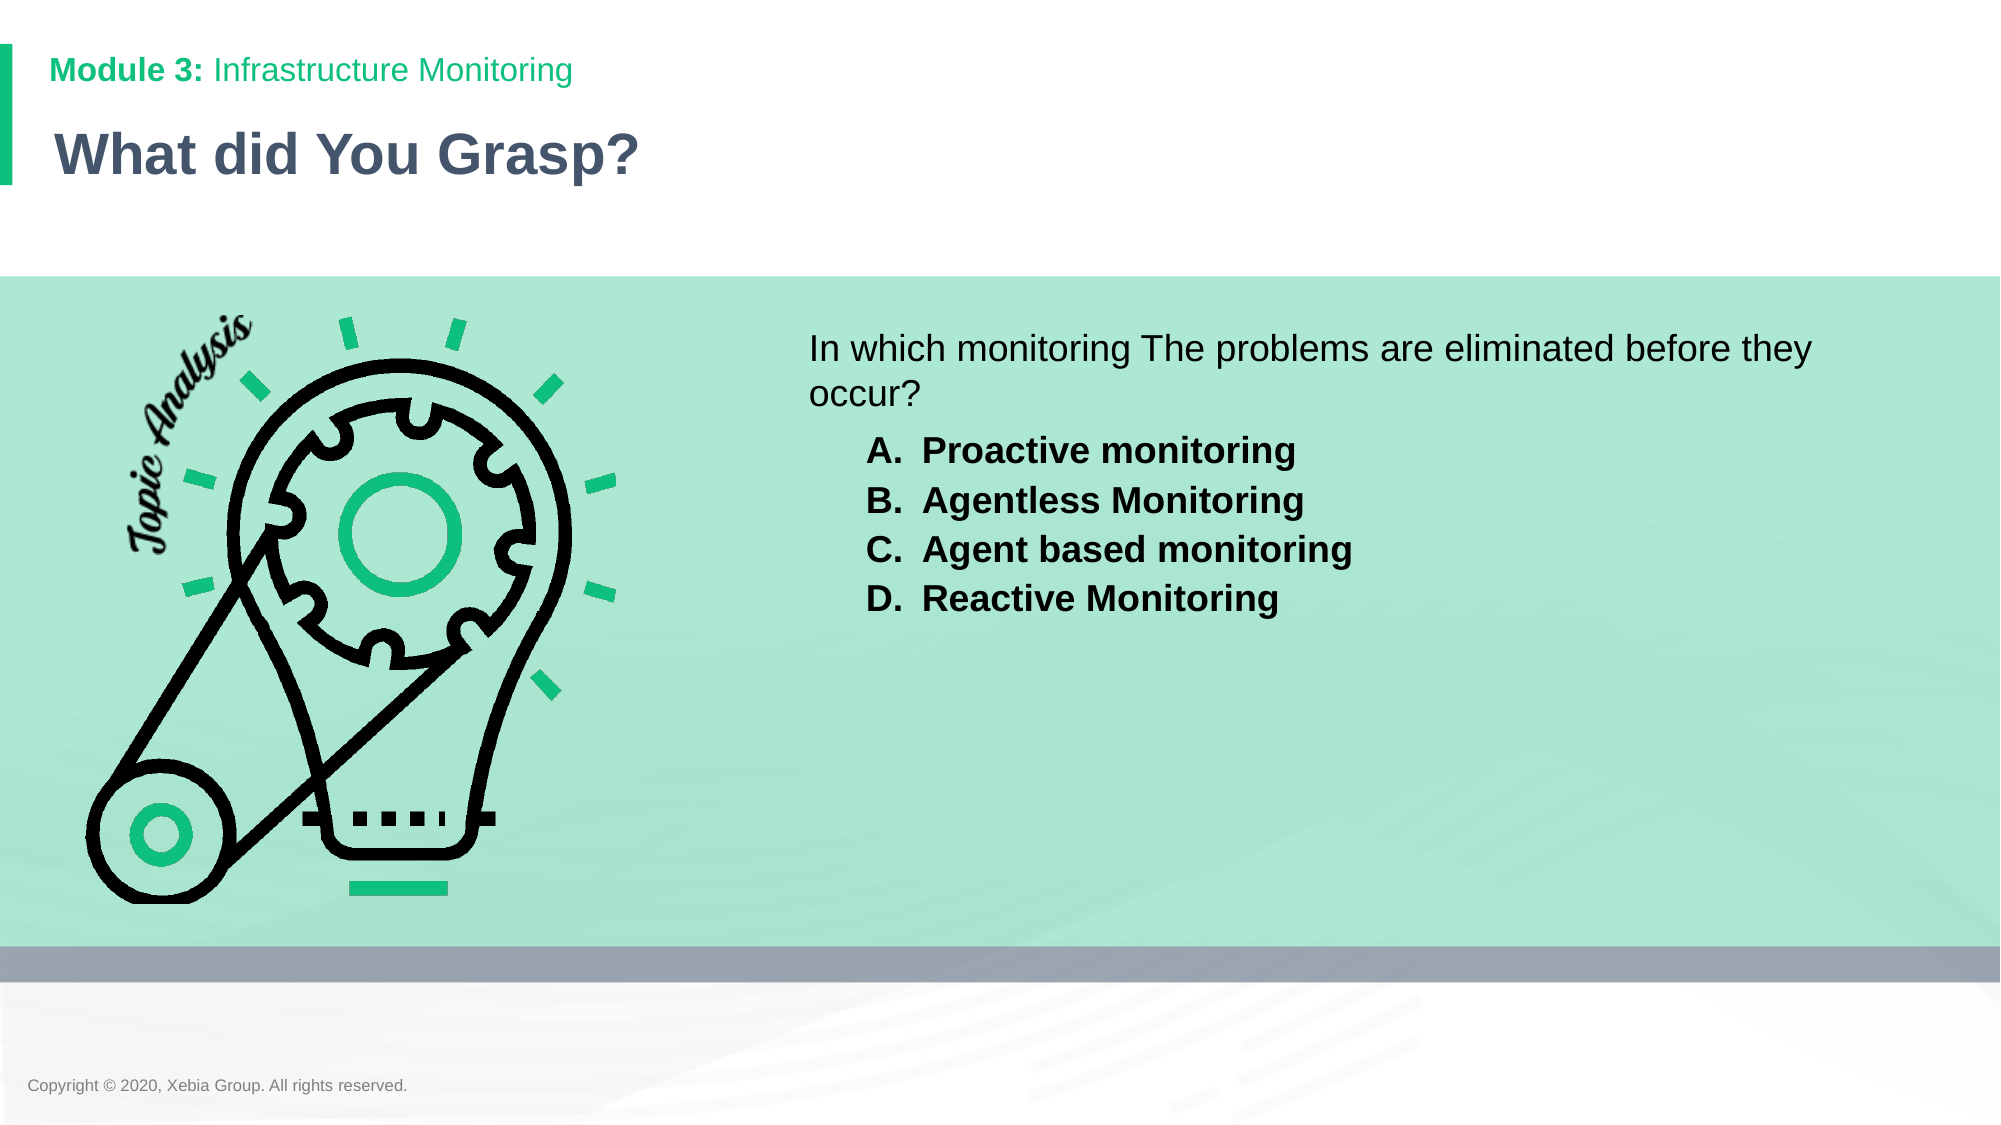

# What did You Grasp?
In which monitoring The problems are eliminated before they occur?
Proactive monitoring
Agentless Monitoring
Agent based monitoring
Reactive Monitoring